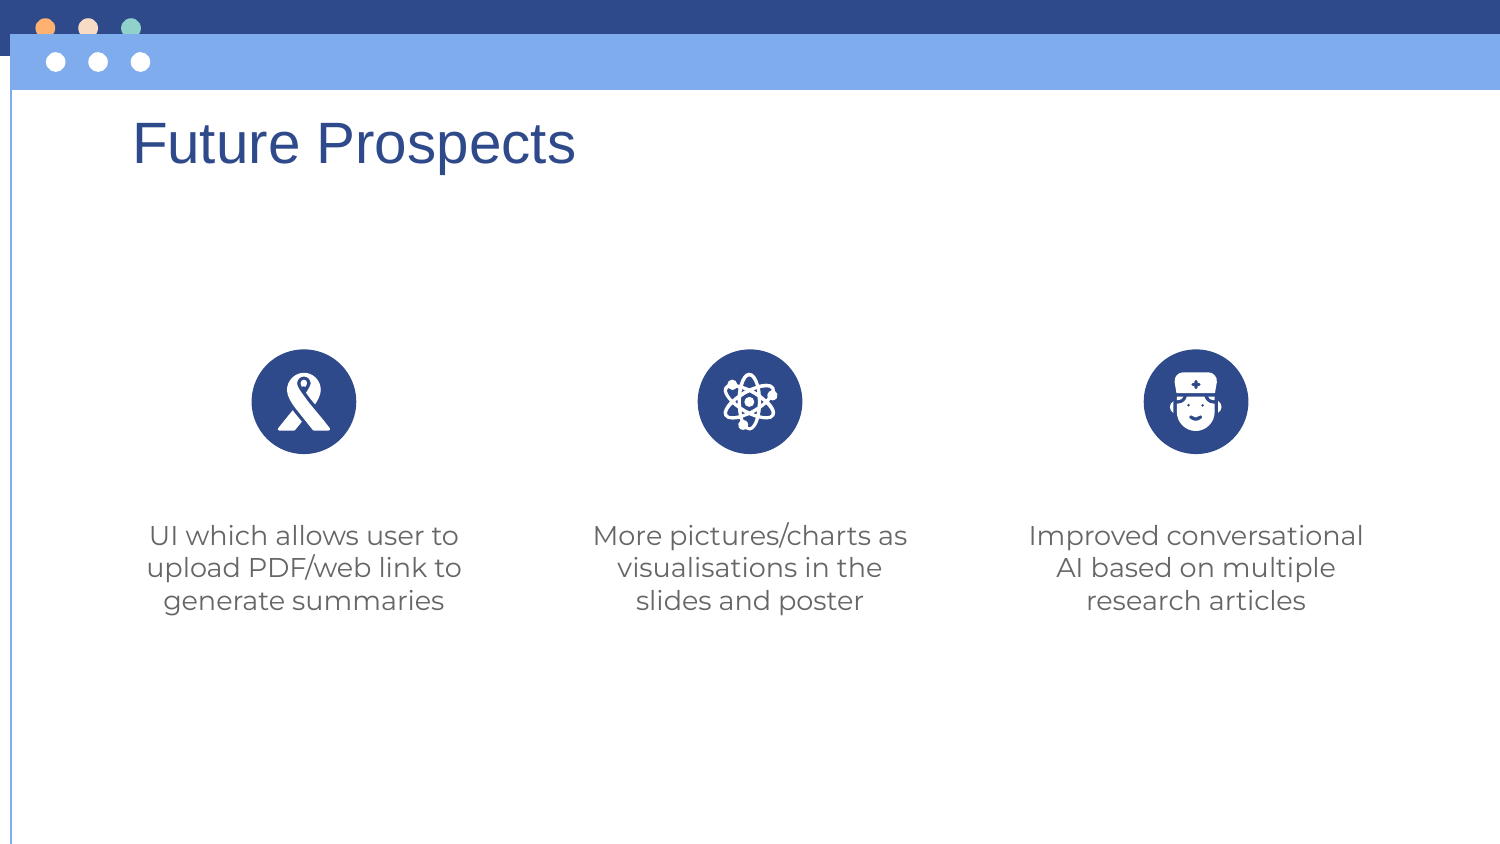

# Future Prospects

UI which allows user to upload PDF/web link to generate summaries
More pictures/charts as visualisations in the slides and poster
Improved conversational AI based on multiple research articles